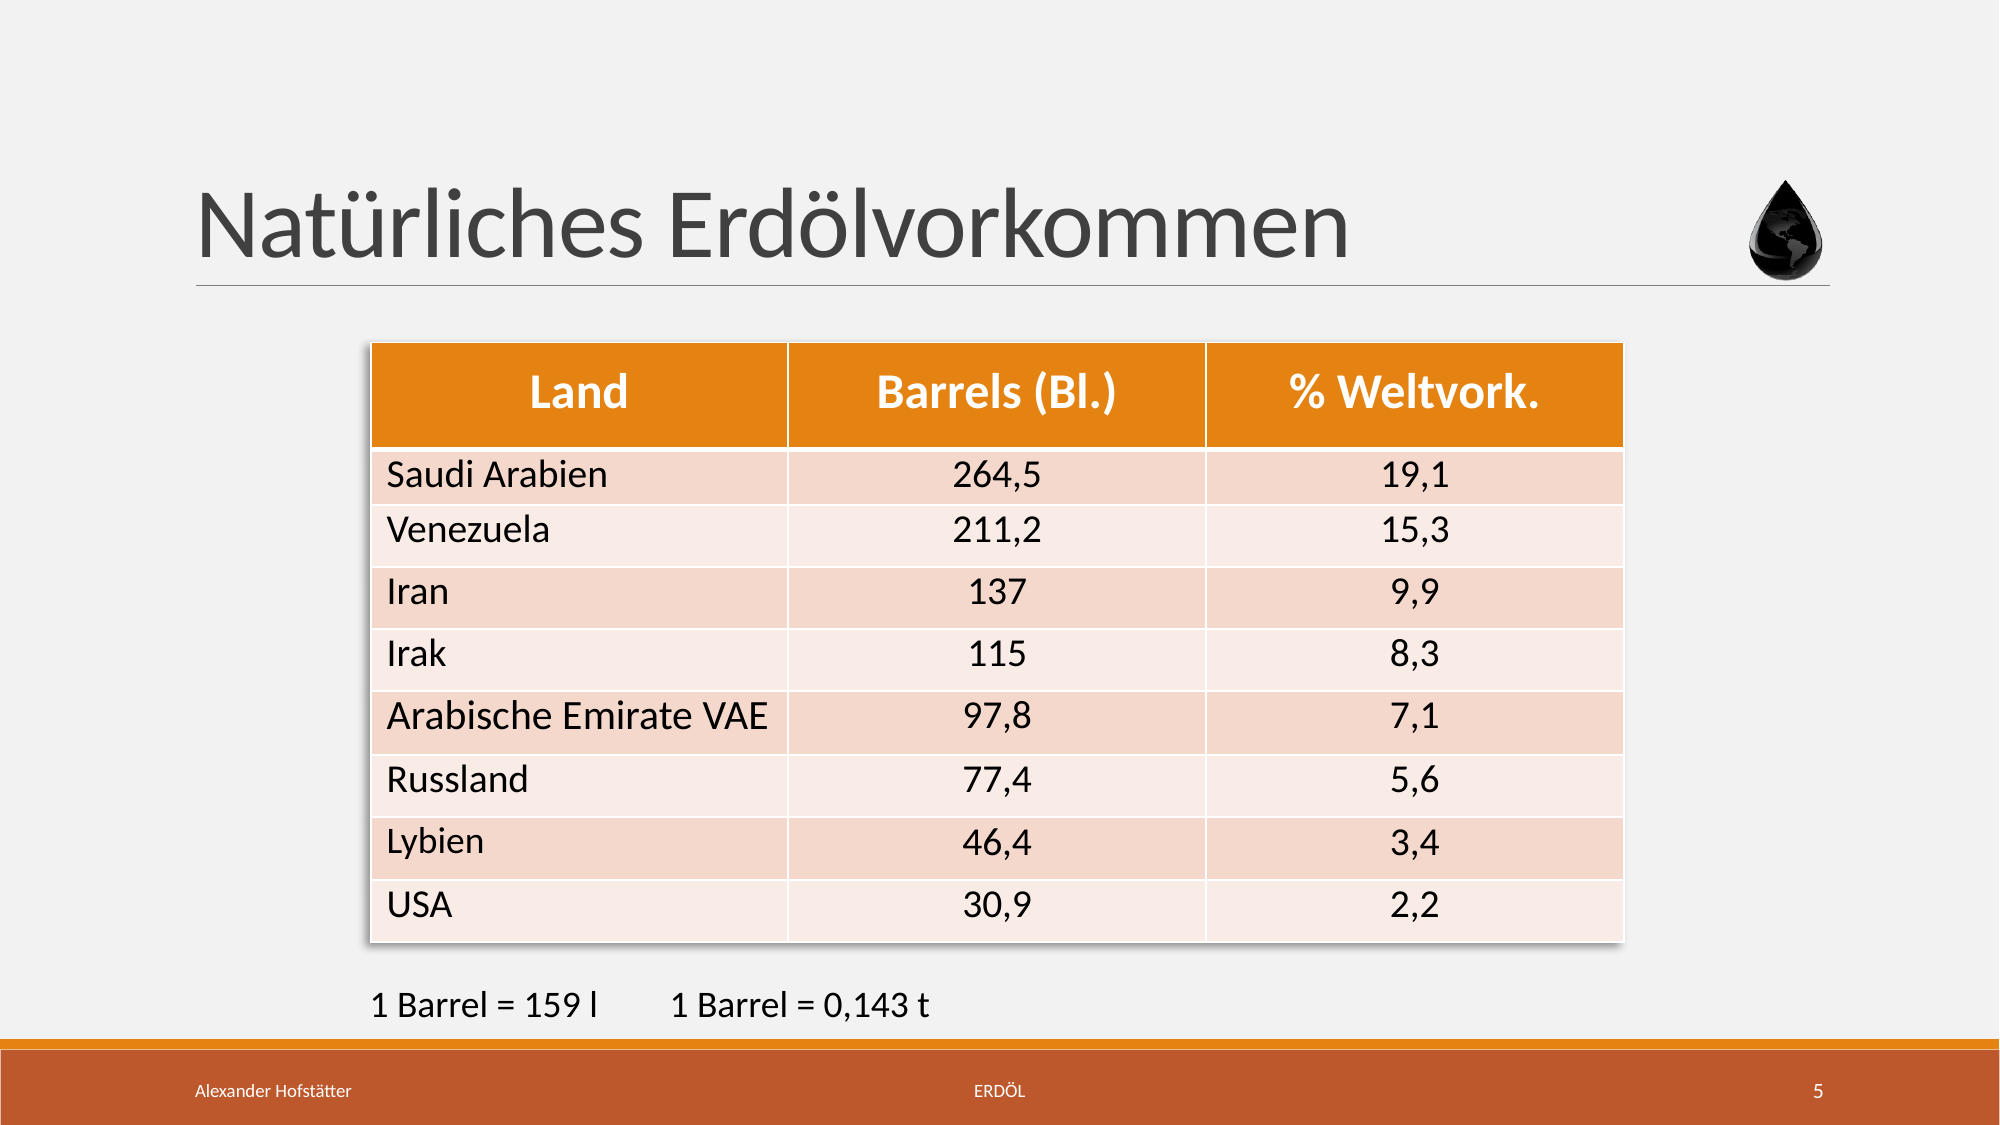

# Natürliches Erdölvorkommen
| Land | Barrels (Bl.) | % Weltvork. |
| --- | --- | --- |
| Saudi Arabien | 264,5 | 19,1 |
| Venezuela | 211,2 | 15,3 |
| Iran | 137 | 9,9 |
| Irak | 115 | 8,3 |
| Arabische Emirate VAE | 97,8 | 7,1 |
| Russland | 77,4 | 5,6 |
| Lybien | 46,4 | 3,4 |
| USA | 30,9 | 2,2 |
1 Barrel = 159 l	1 Barrel = 0,143 t

Alexander Hofstätter
Erdöl
5